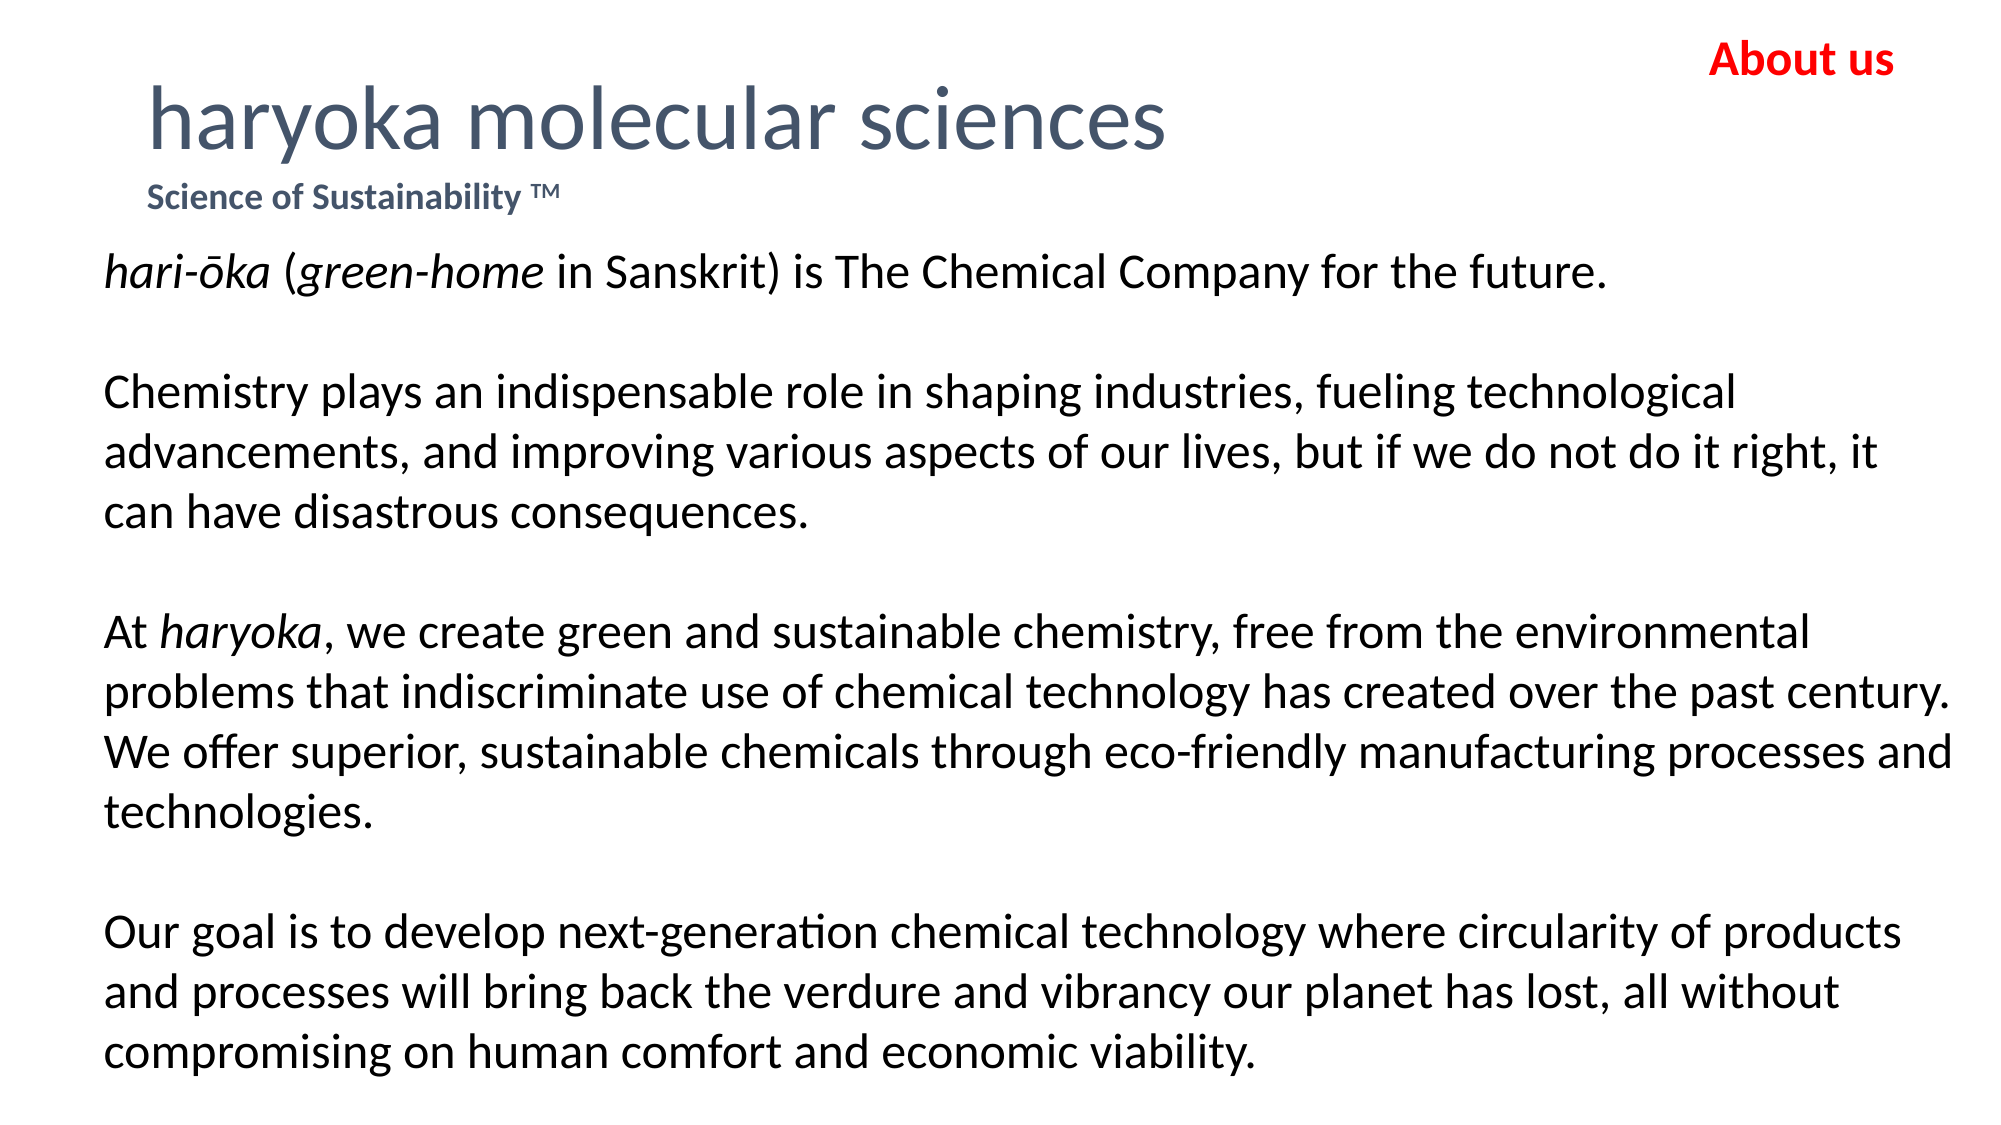

About us
haryoka molecular sciences
Science of Sustainability TM
hari-ōka (green-home in Sanskrit) is The Chemical Company for the future.

Chemistry plays an indispensable role in shaping industries, fueling technological advancements, and improving various aspects of our lives, but if we do not do it right, it can have disastrous consequences.

At haryoka, we create green and sustainable chemistry, free from the environmental problems that indiscriminate use of chemical technology has created over the past century. We offer superior, sustainable chemicals through eco-friendly manufacturing processes and technologies.

Our goal is to develop next-generation chemical technology where circularity of products and processes will bring back the verdure and vibrancy our planet has lost, all without compromising on human comfort and economic viability.